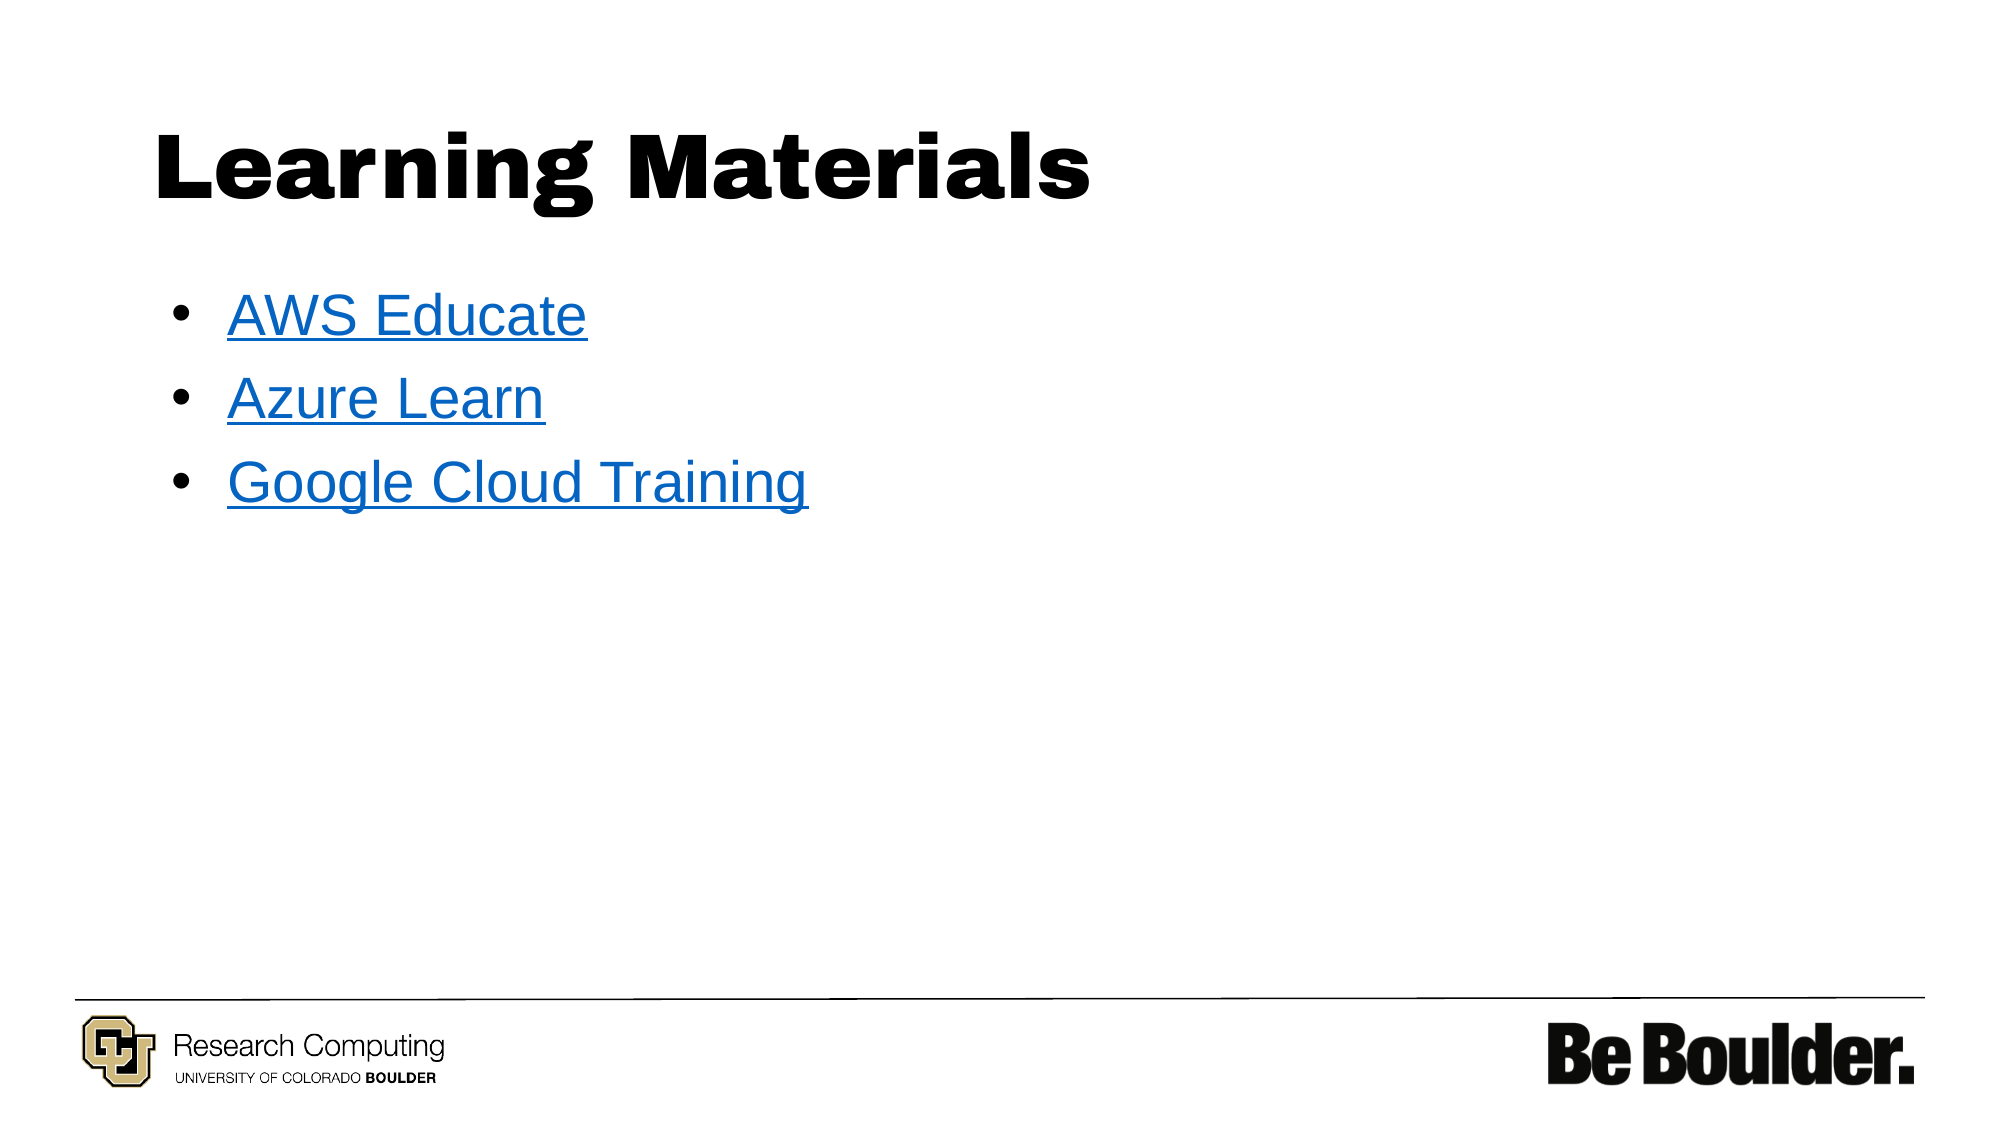

# Learning Materials
AWS Educate
Azure Learn
Google Cloud Training